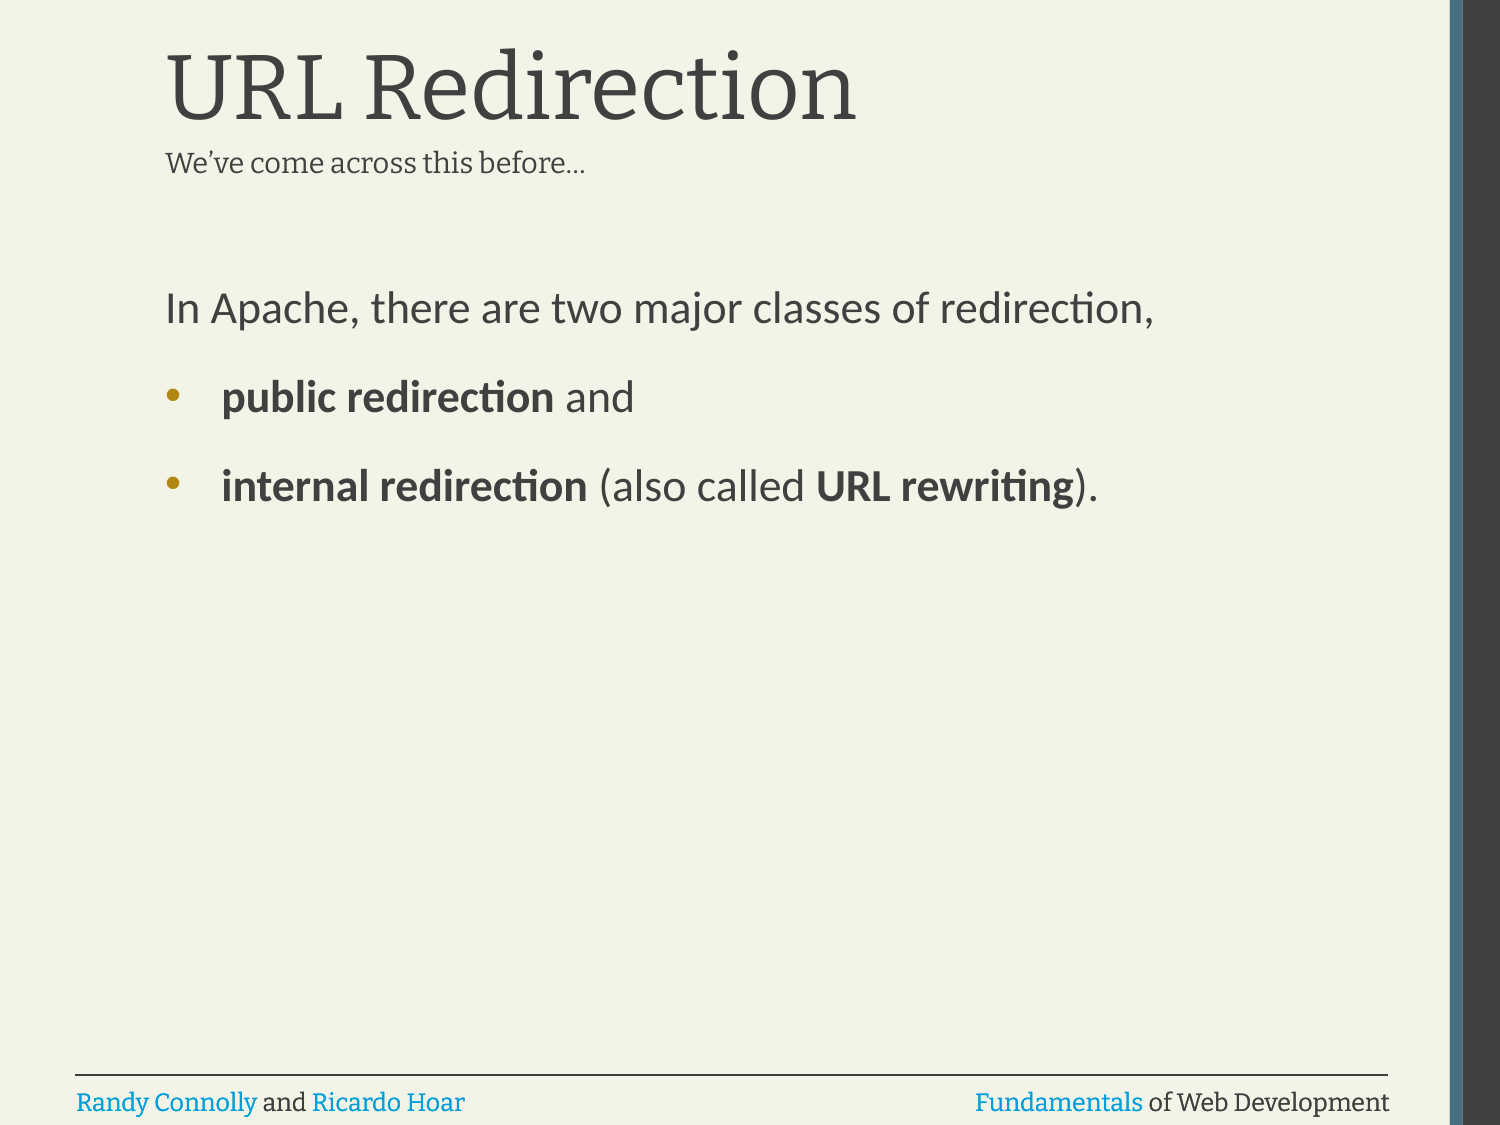

# URL Redirection
We’ve come across this before…
In Apache, there are two major classes of redirection,
public redirection and
internal redirection (also called URL rewriting).